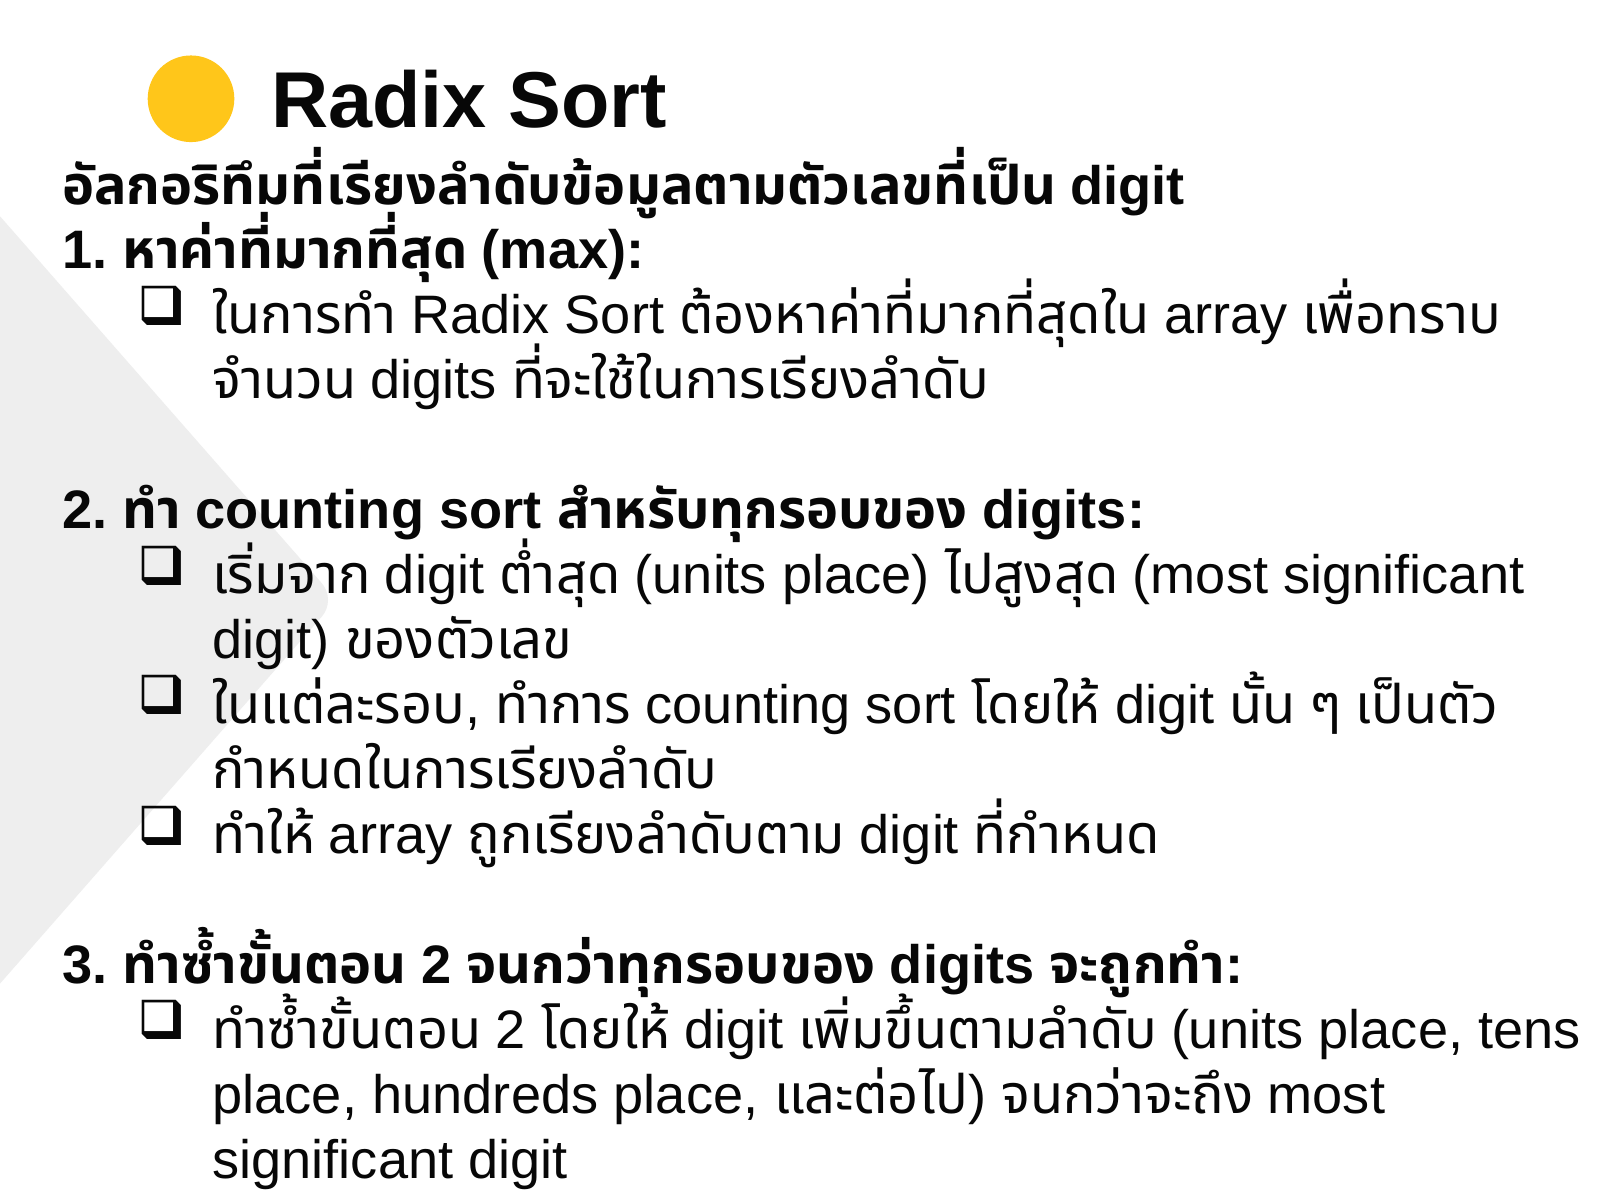

Radix Sort
อัลกอริทึมที่เรียงลำดับข้อมูลตามตัวเลขที่เป็น digit
1. หาค่าที่มากที่สุด (max):
ในการทำ Radix Sort ต้องหาค่าที่มากที่สุดใน array เพื่อทราบจำนวน digits ที่จะใช้ในการเรียงลำดับ

2. ทำ counting sort สำหรับทุกรอบของ digits:
เริ่มจาก digit ต่ำสุด (units place) ไปสูงสุด (most significant digit) ของตัวเลข
ในแต่ละรอบ, ทำการ counting sort โดยให้ digit นั้น ๆ เป็นตัวกำหนดในการเรียงลำดับ
ทำให้ array ถูกเรียงลำดับตาม digit ที่กำหนด

3. ทำซ้ำขั้นตอน 2 จนกว่าทุกรอบของ digits จะถูกทำ:
ทำซ้ำขั้นตอน 2 โดยให้ digit เพิ่มขึ้นตามลำดับ (units place, tens place, hundreds place, และต่อไป) จนกว่าจะถึง most significant digit